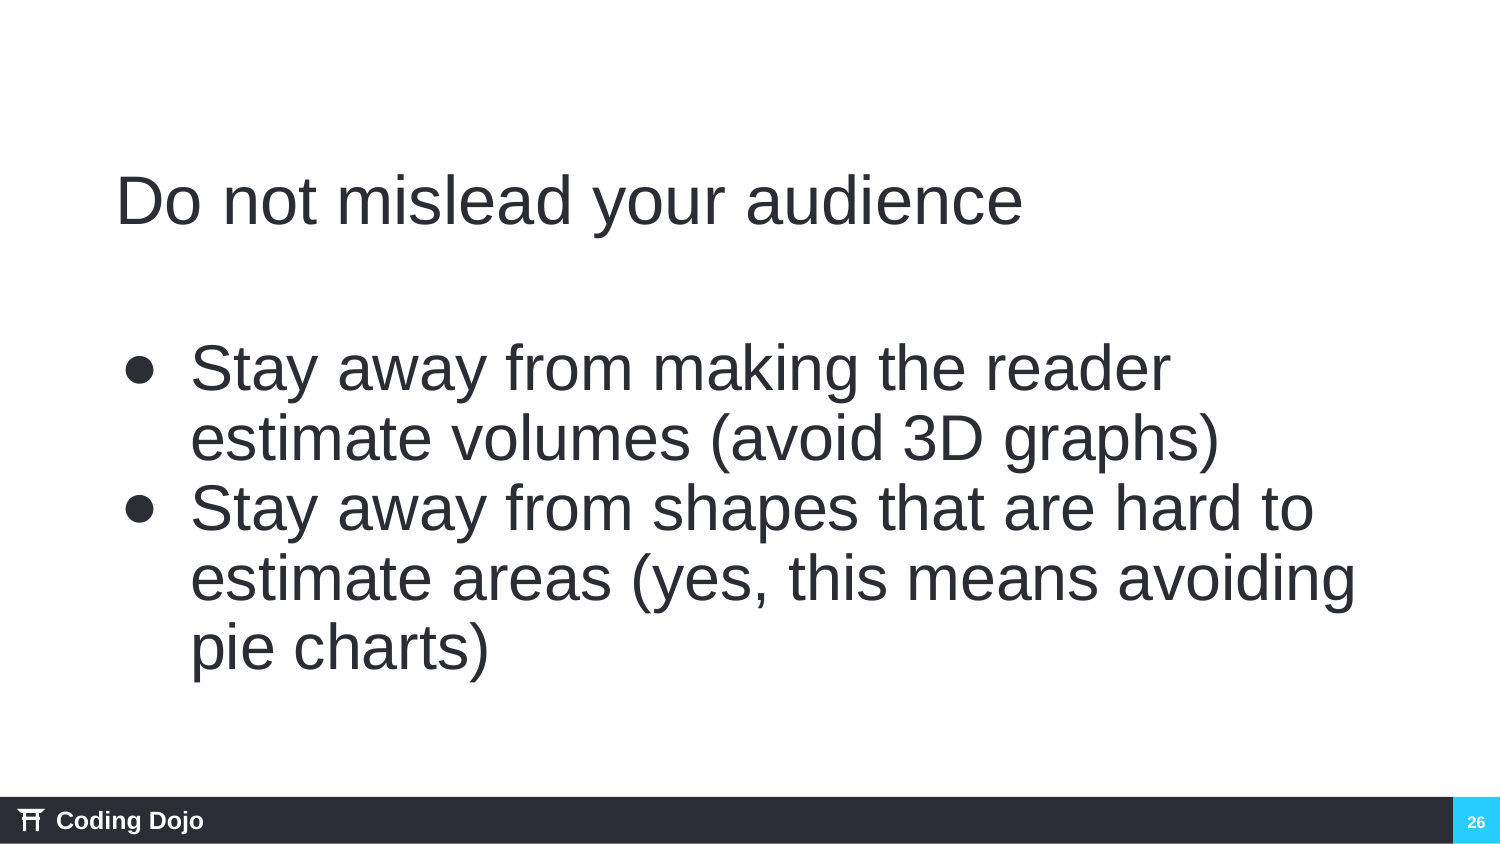

Do not mislead your audience
Stay away from making the reader estimate volumes (avoid 3D graphs)
Stay away from shapes that are hard to estimate areas (yes, this means avoiding pie charts)